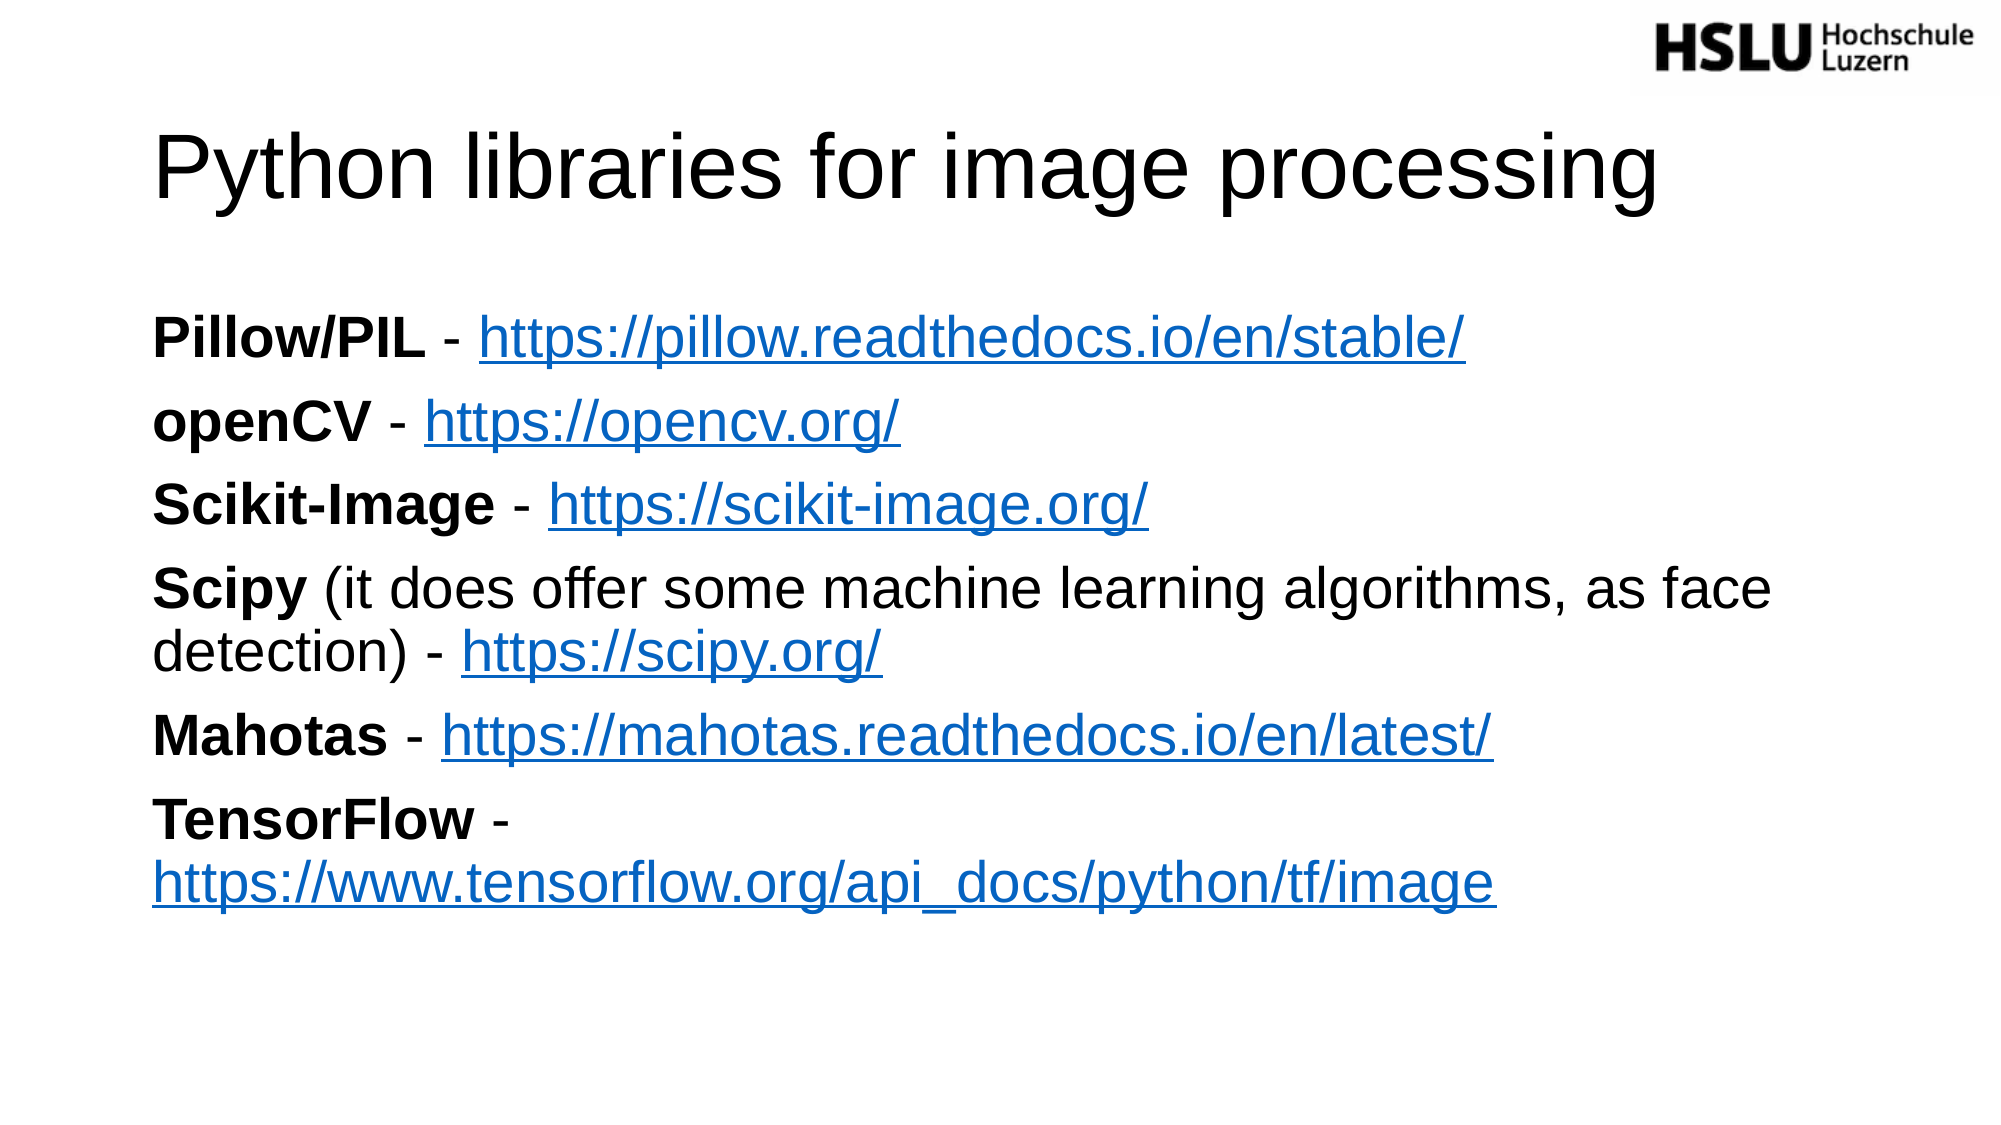

# Python libraries for image processing
Pillow/PIL - https://pillow.readthedocs.io/en/stable/
openCV - https://opencv.org/
Scikit-Image - https://scikit-image.org/
Scipy (it does offer some machine learning algorithms, as face detection) - https://scipy.org/
Mahotas - https://mahotas.readthedocs.io/en/latest/
TensorFlow - https://www.tensorflow.org/api_docs/python/tf/image